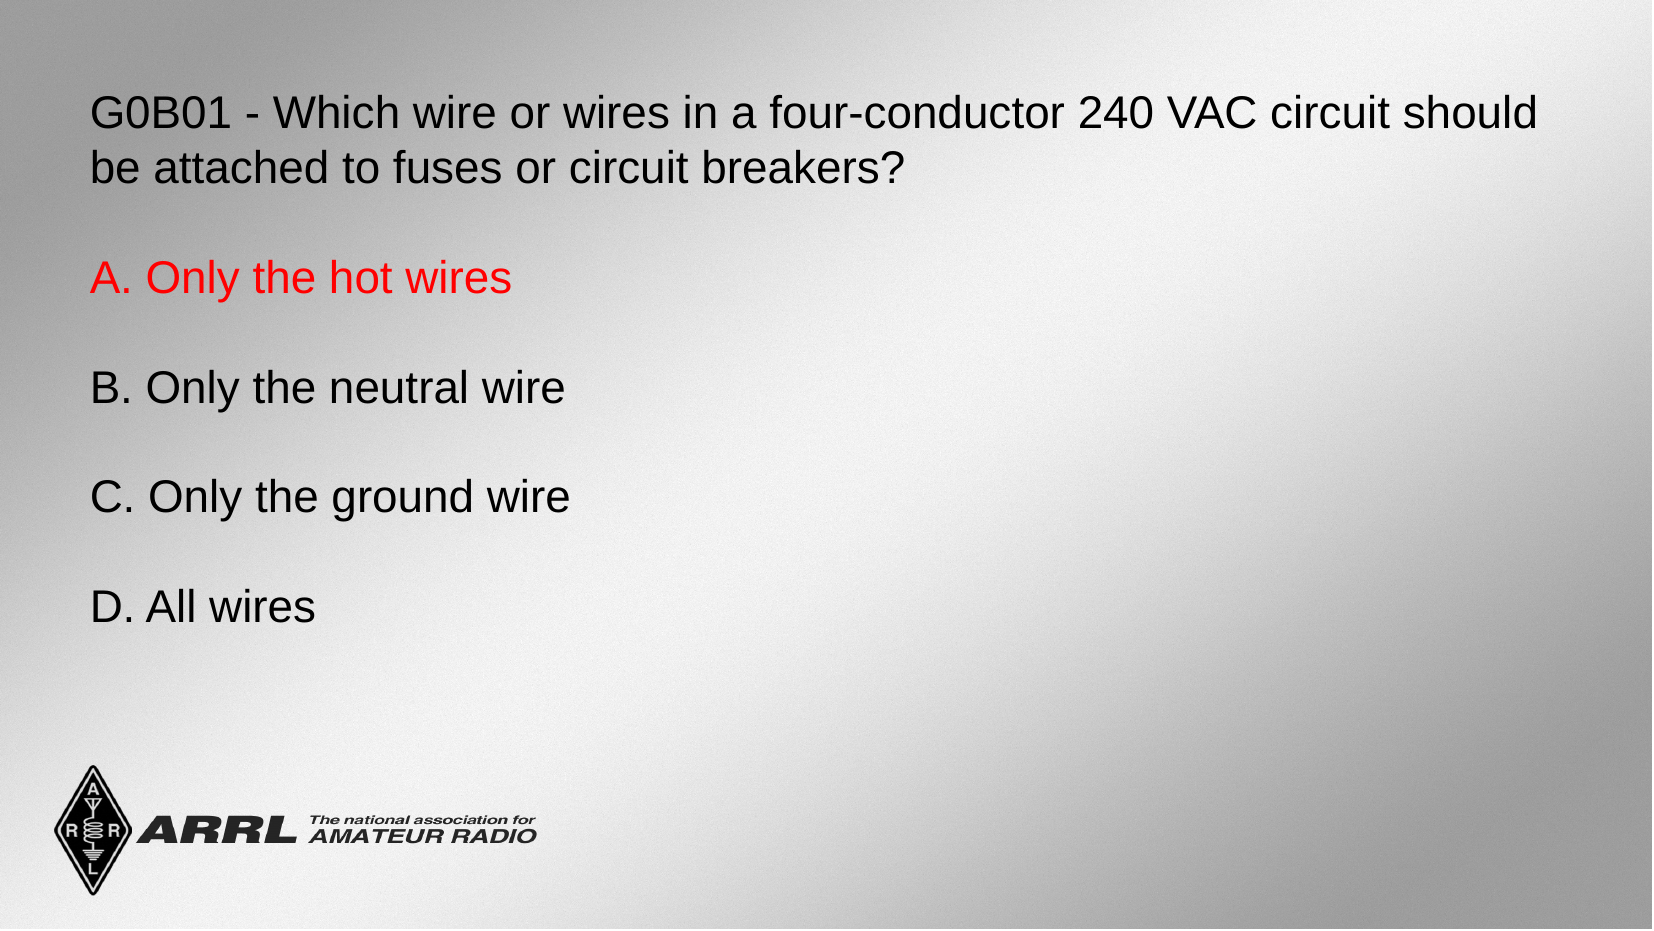

G0B01 - Which wire or wires in a four-conductor 240 VAC circuit should be attached to fuses or circuit breakers?

A. Only the hot wires

B. Only the neutral wire

C. Only the ground wire

D. All wires